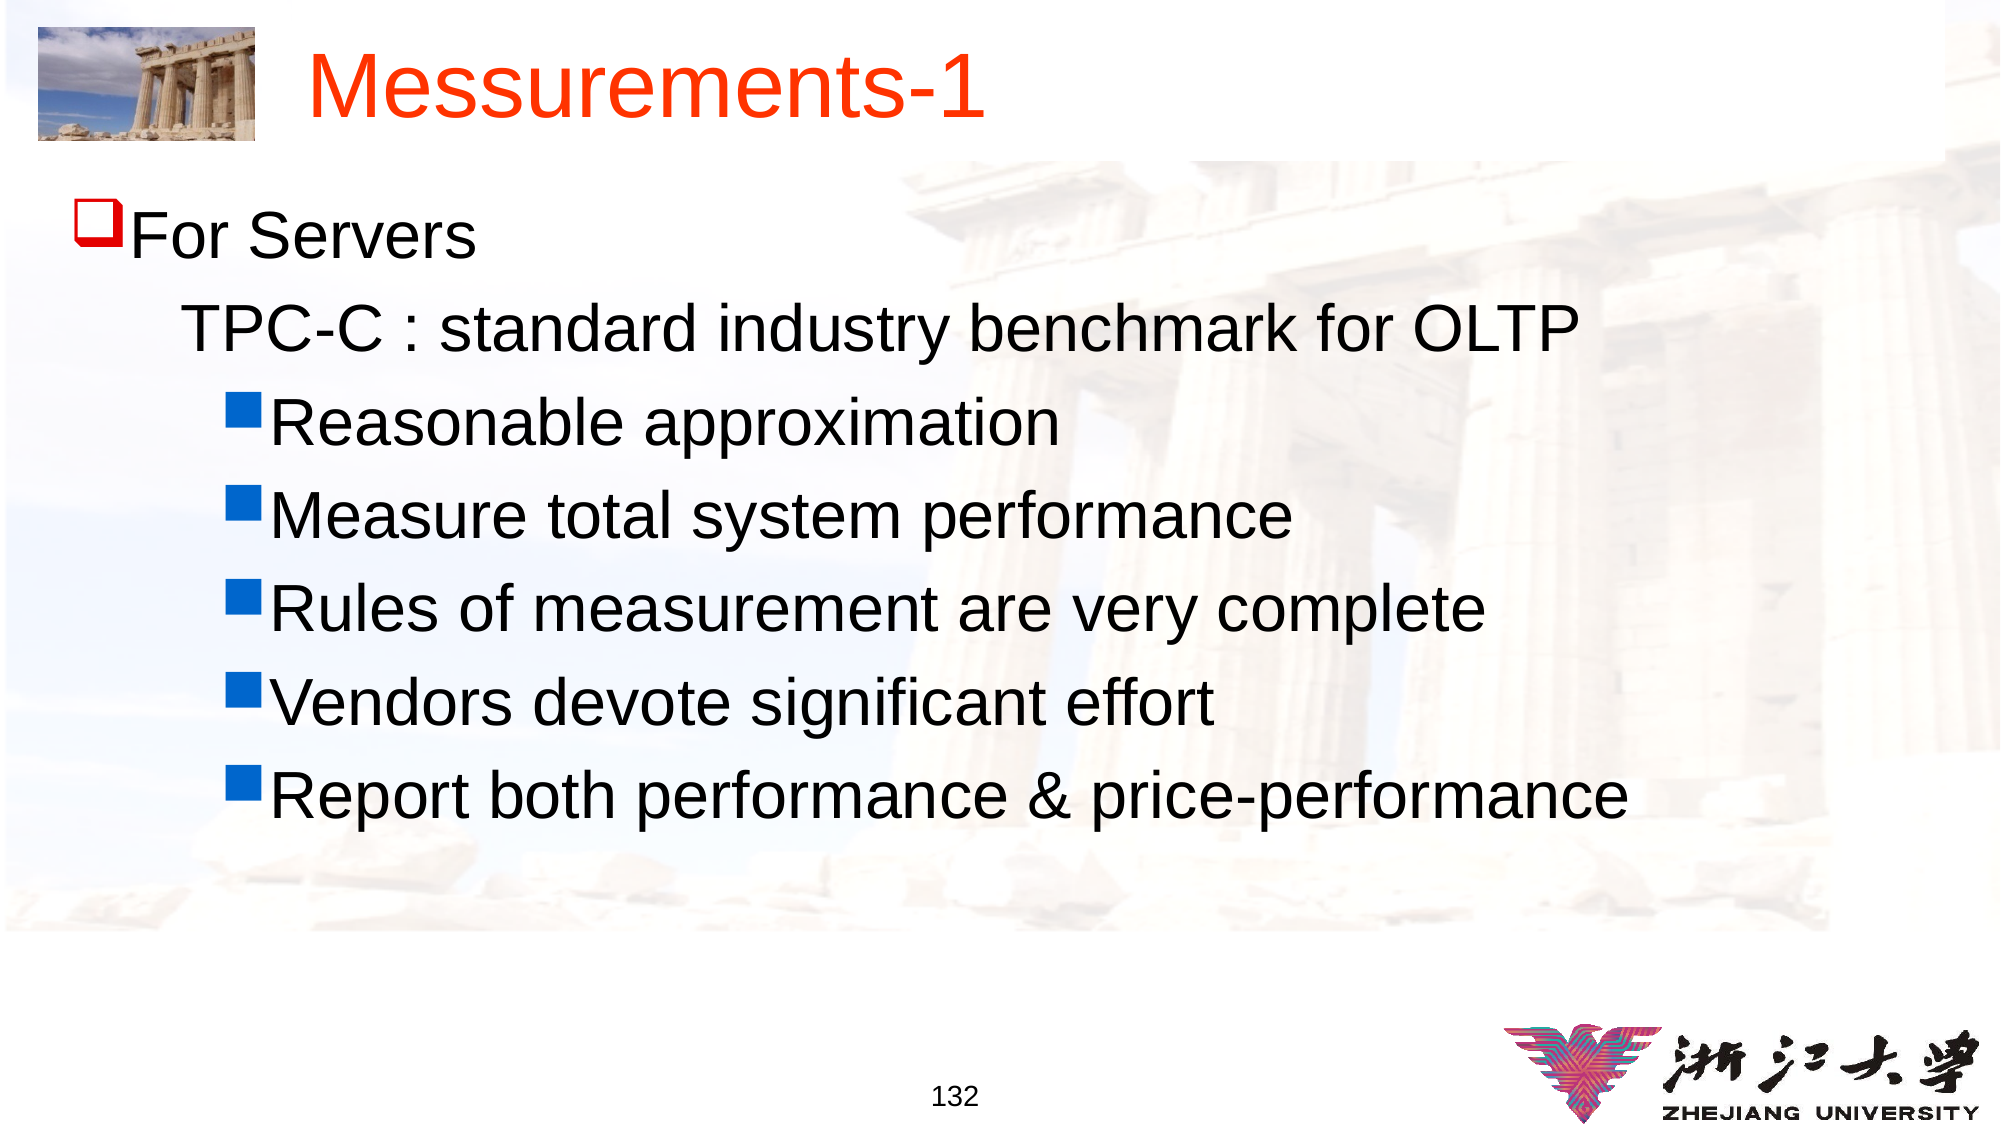

# Messurements-1
For Servers
      TPC-C : standard industry benchmark for OLTP
Reasonable approximation
Measure total system performance
Rules of measurement are very complete
Vendors devote significant effort
Report both performance & price-performance